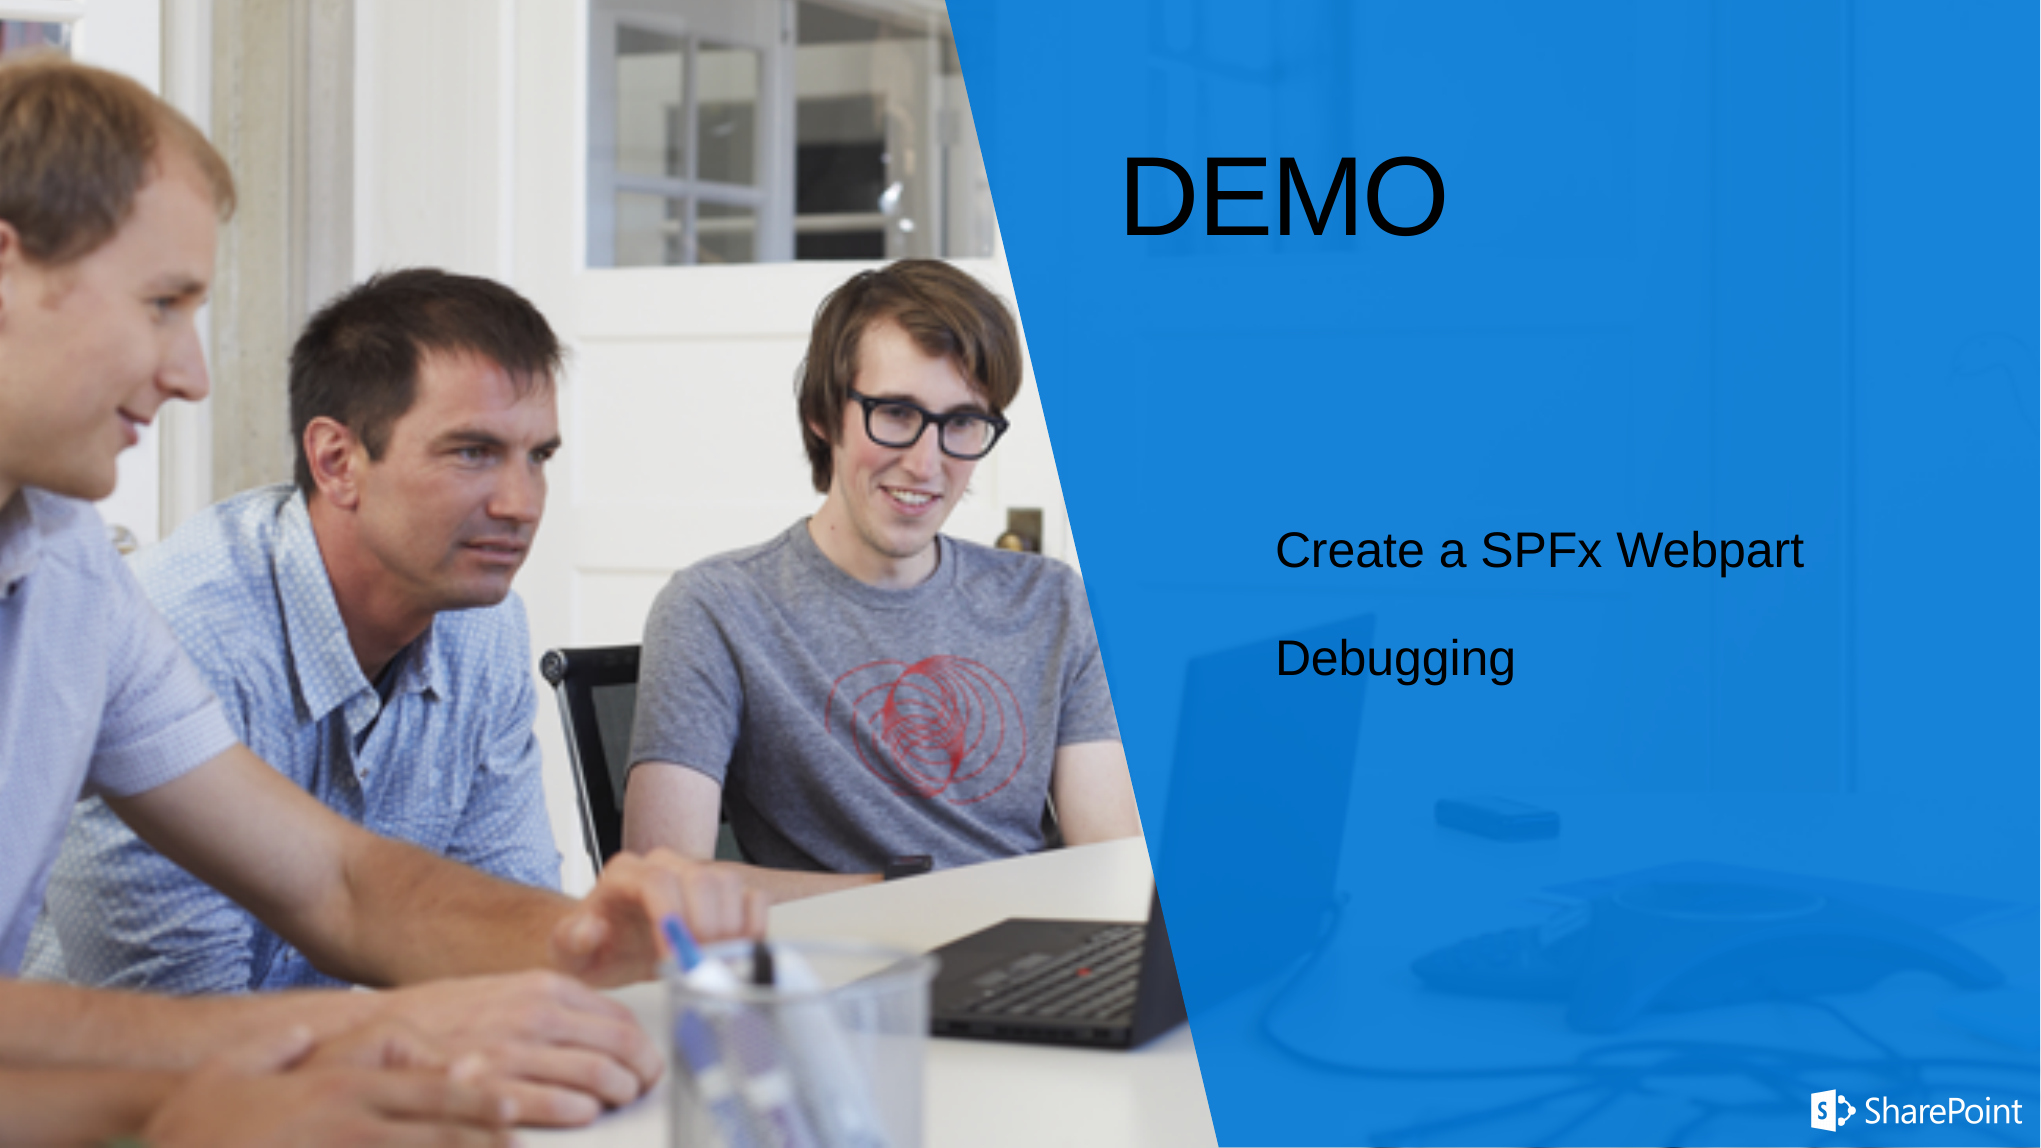

# DEMO
Create a SPFx Webpart

Debugging